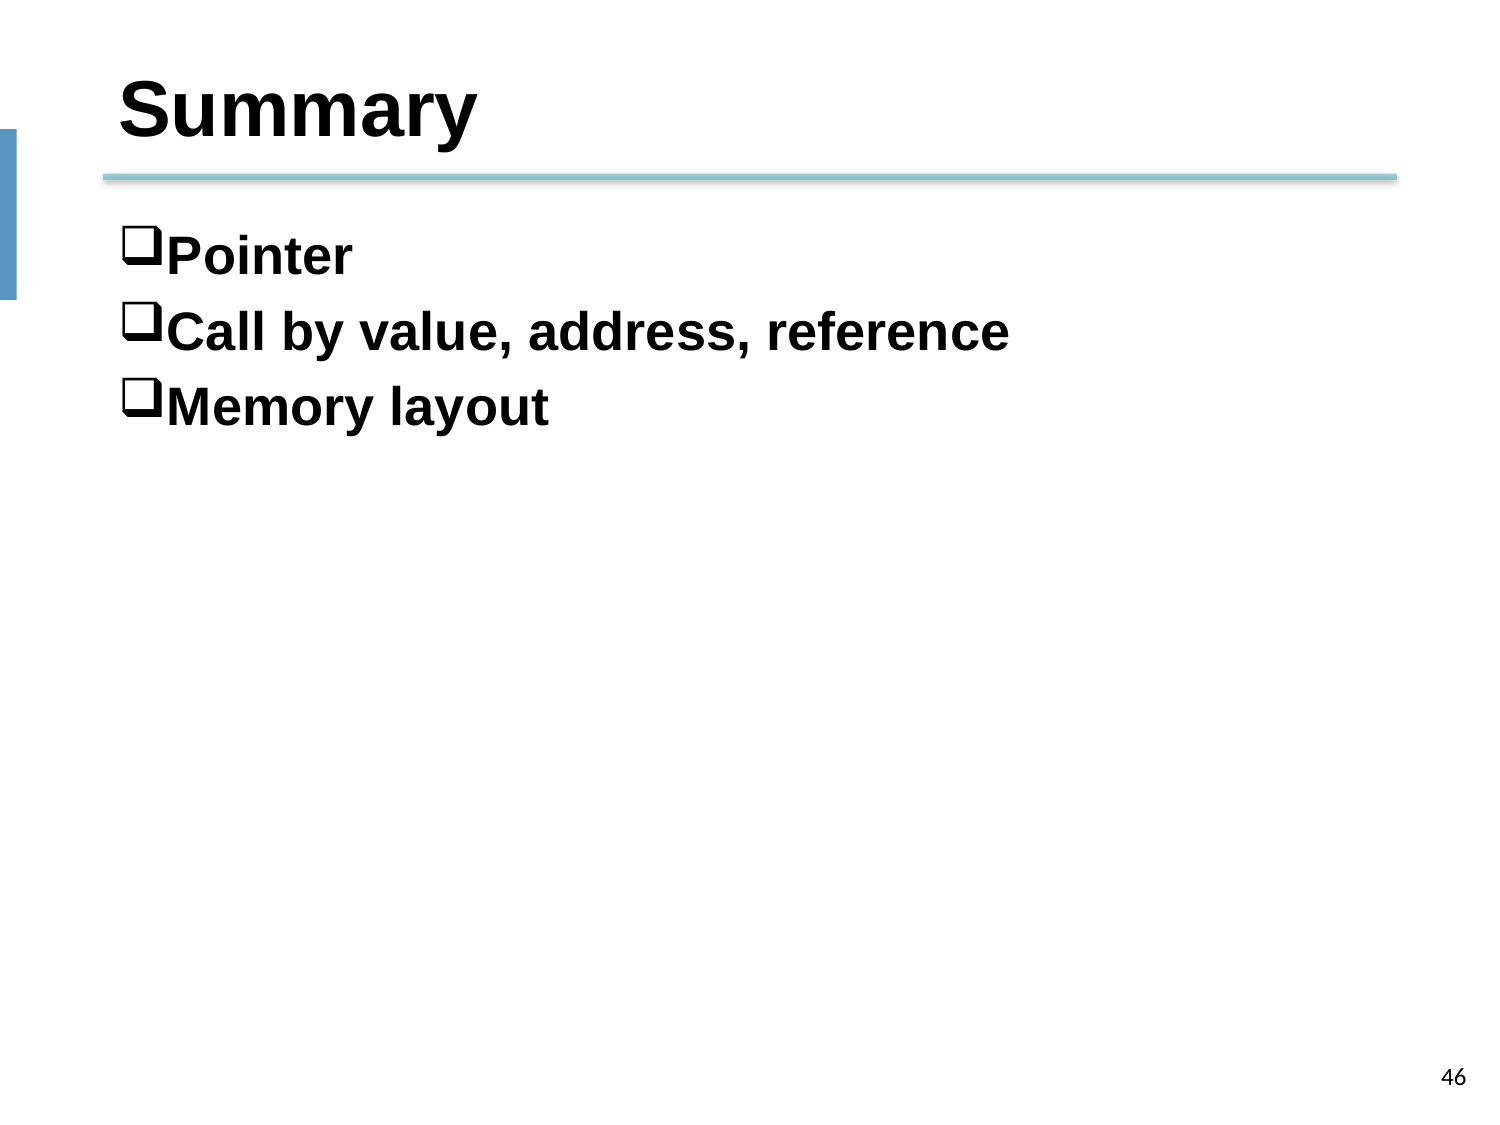

# Summary
Pointer
Call by value, address, reference
Memory layout
46